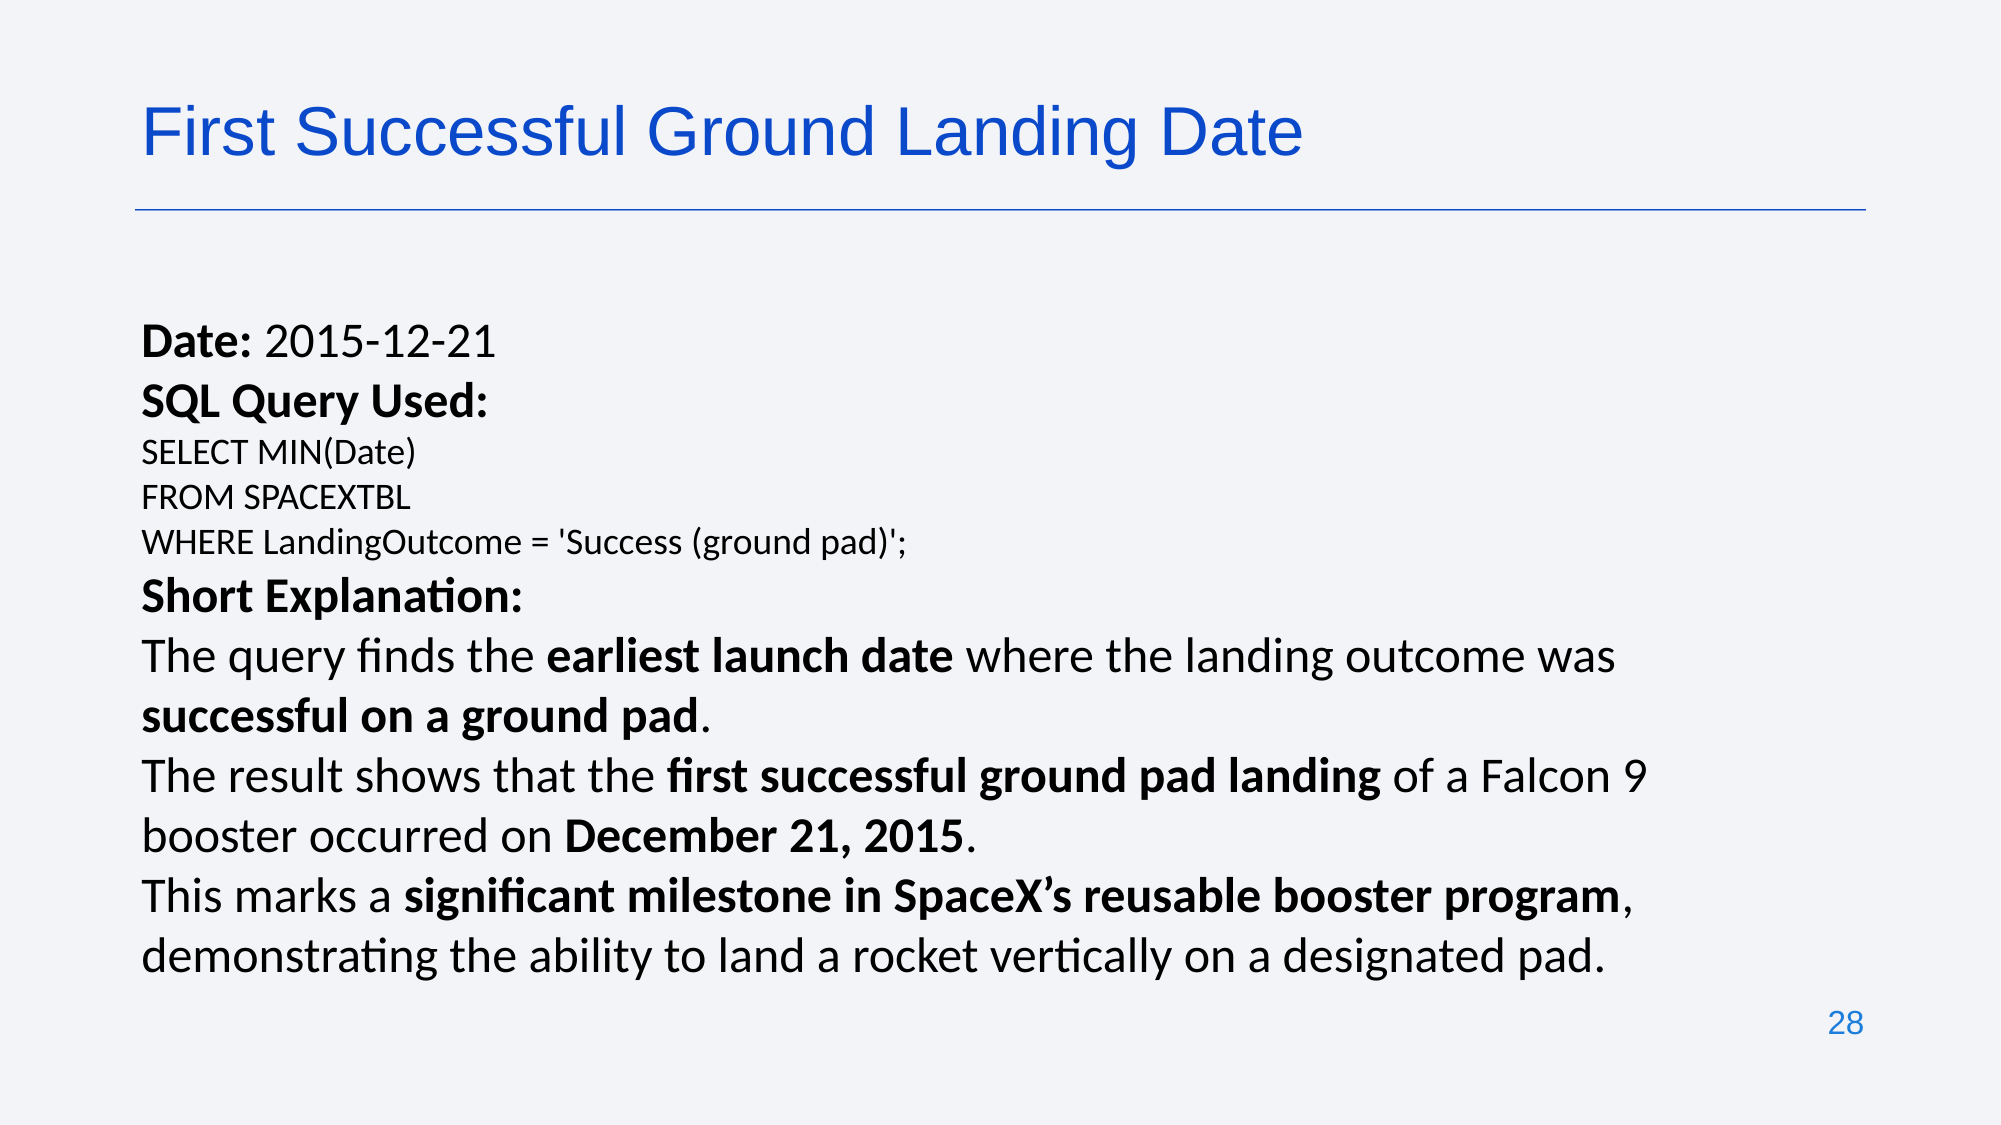

First Successful Ground Landing Date
Date: 2015-12-21
SQL Query Used:
SELECT MIN(Date)
FROM SPACEXTBL
WHERE LandingOutcome = 'Success (ground pad)';
Short Explanation:
The query finds the earliest launch date where the landing outcome was successful on a ground pad.
The result shows that the first successful ground pad landing of a Falcon 9 booster occurred on December 21, 2015.
This marks a significant milestone in SpaceX’s reusable booster program, demonstrating the ability to land a rocket vertically on a designated pad.

28